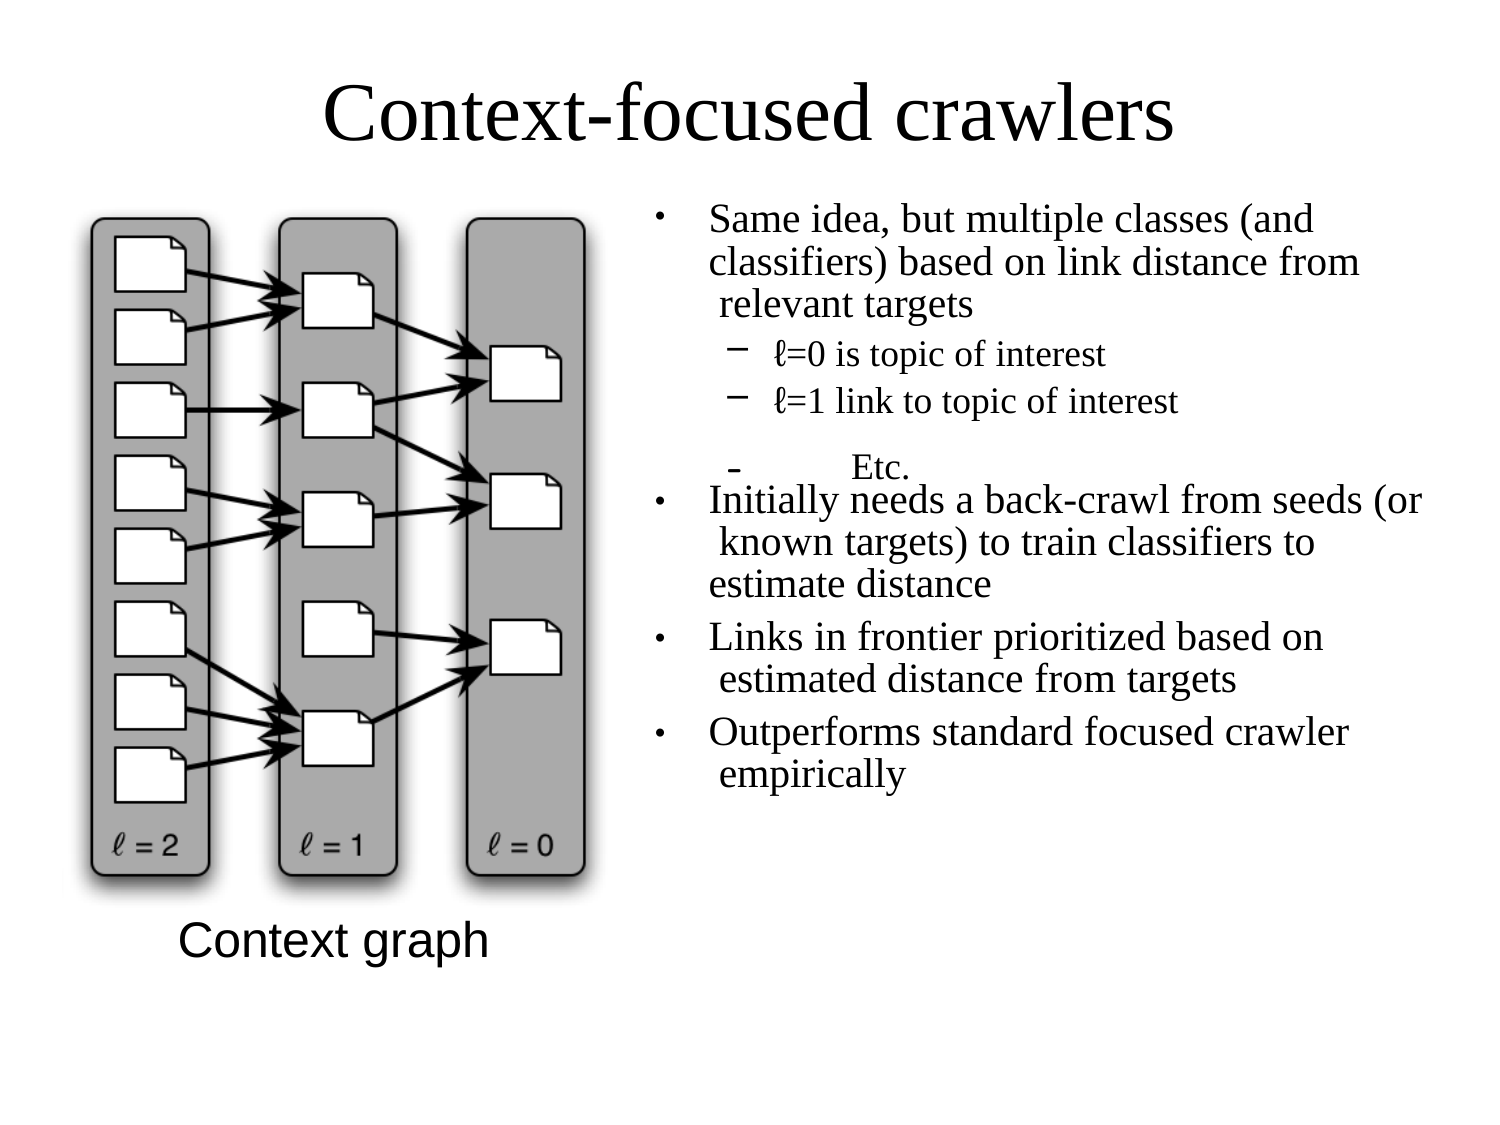

# Context-focused crawlers
Same idea, but multiple classes (and  classifiers) based on link distance from  relevant targets
ℓ=0 is topic of interest
ℓ=1 link to topic of interest
–	Etc.

Initially needs a back-crawl from seeds (or  known targets) to train classifiers to  estimate distance
Links in frontier prioritized based on  estimated distance from targets
Outperforms standard focused crawler  empirically
•
•
•
Context graph